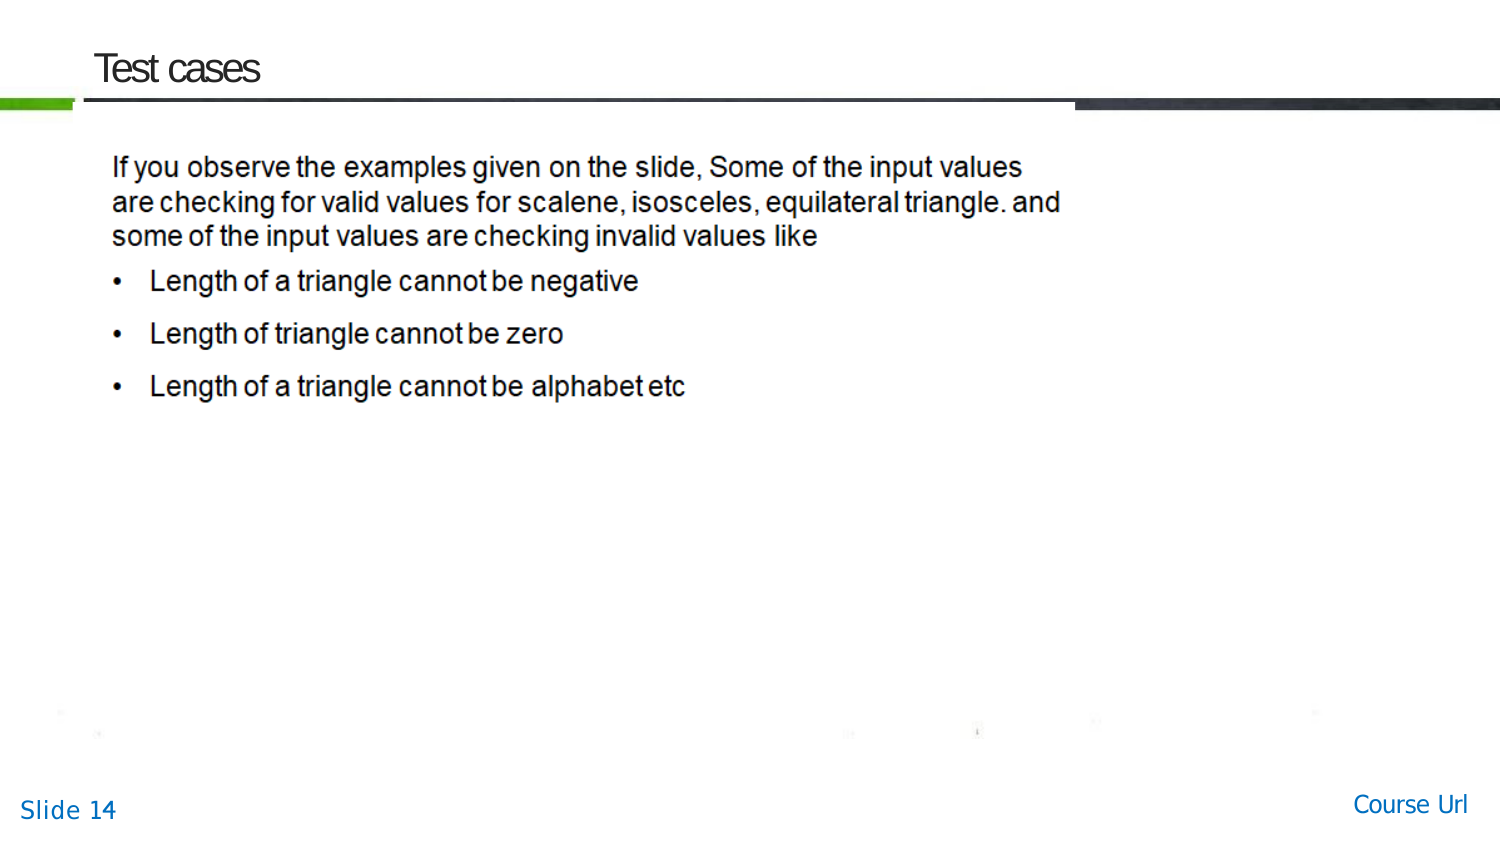

# Test cases Examples

Course Url
Slide 14